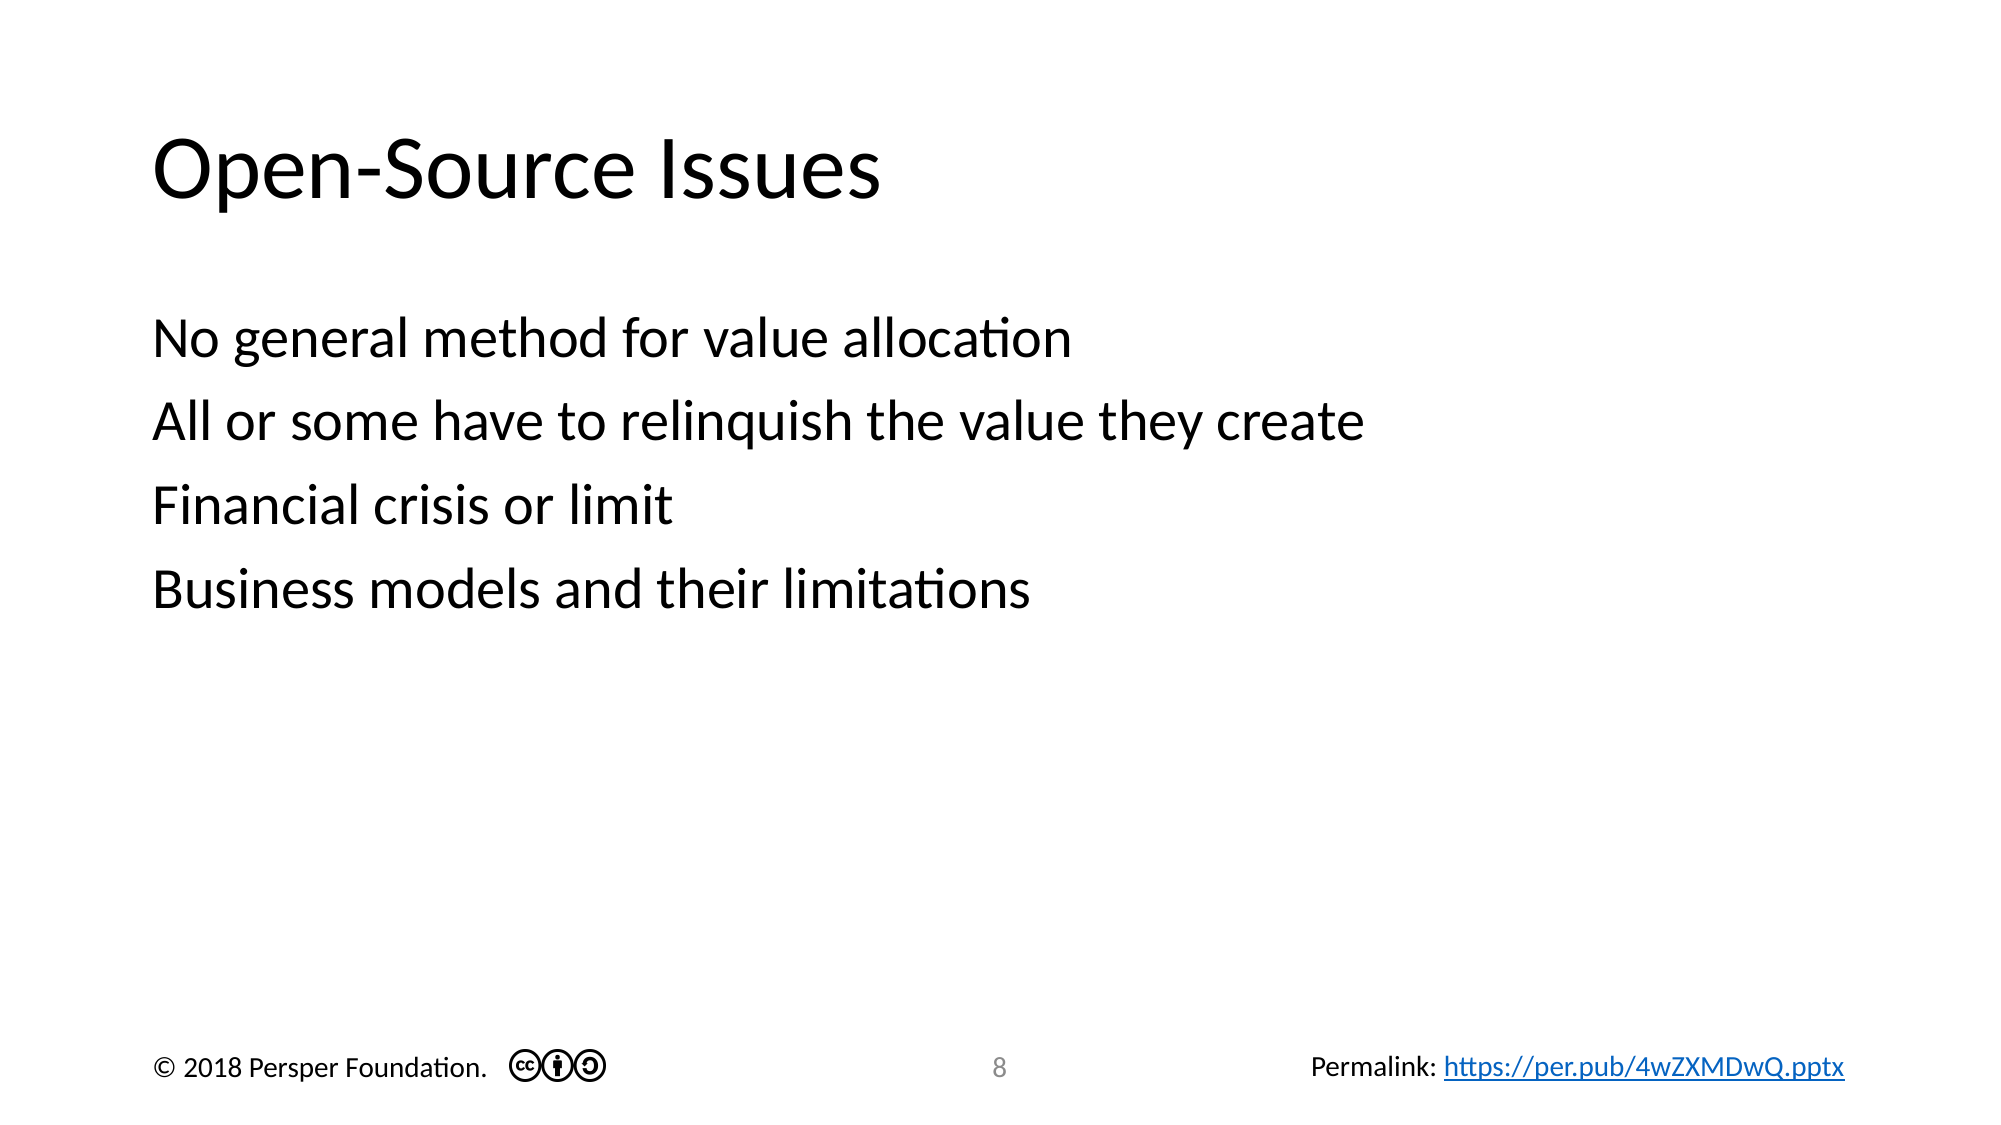

# Open-Source Issues
No general method for value allocation
All or some have to relinquish the value they create
Financial crisis or limit
Business models and their limitations

8
© 2018 Persper Foundation.